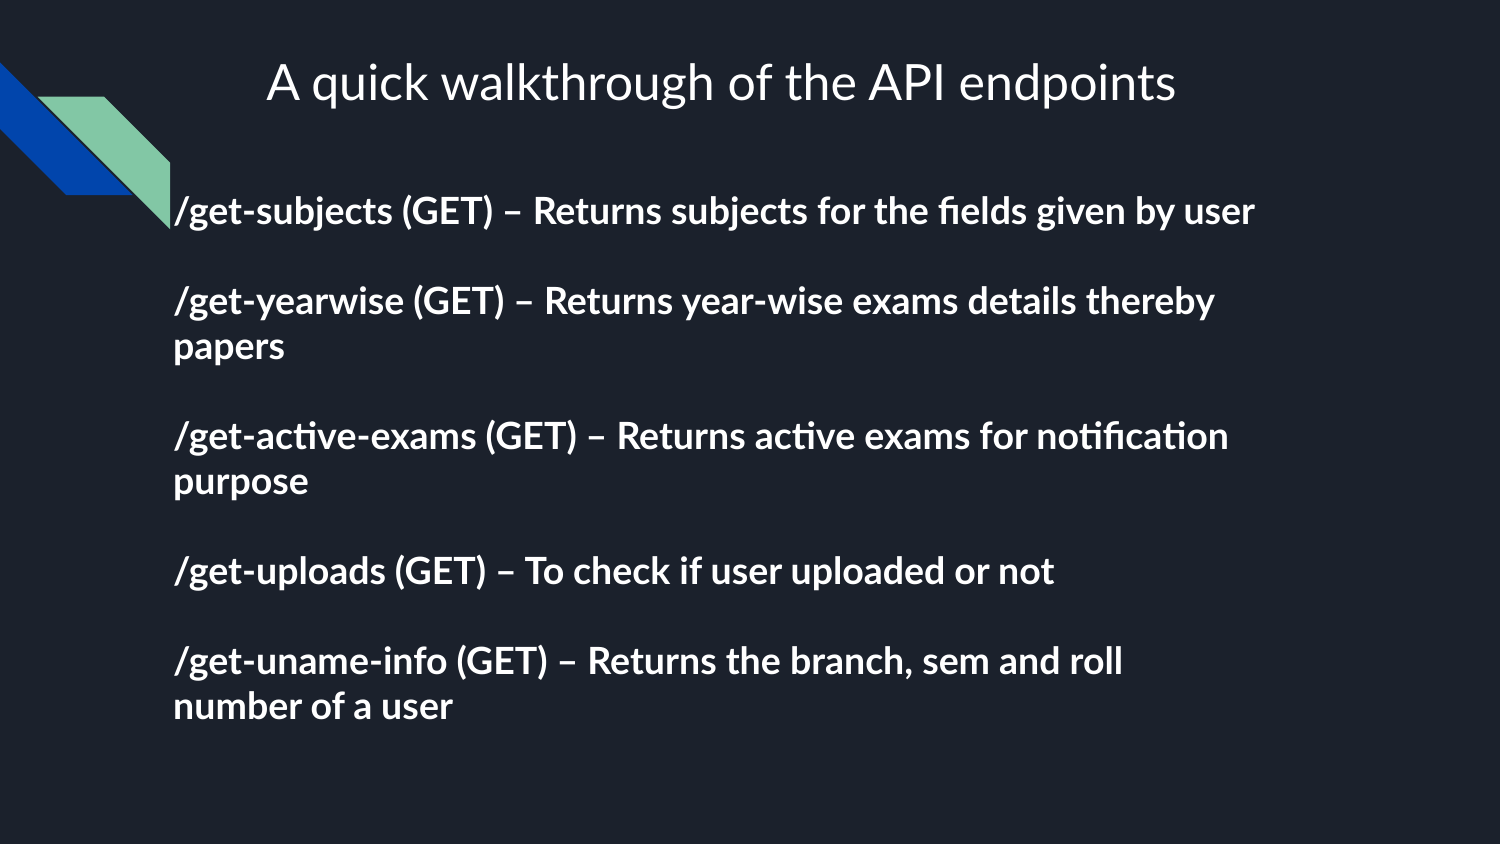

A quick walkthrough of the API endpoints
/get-subjects (GET) – Returns subjects for the fields given by user

/get-yearwise (GET) – Returns year-wise exams details thereby papers

/get-active-exams (GET) – Returns active exams for notification purpose

/get-uploads (GET) – To check if user uploaded or not

/get-uname-info (GET) – Returns the branch, sem and roll number of a user